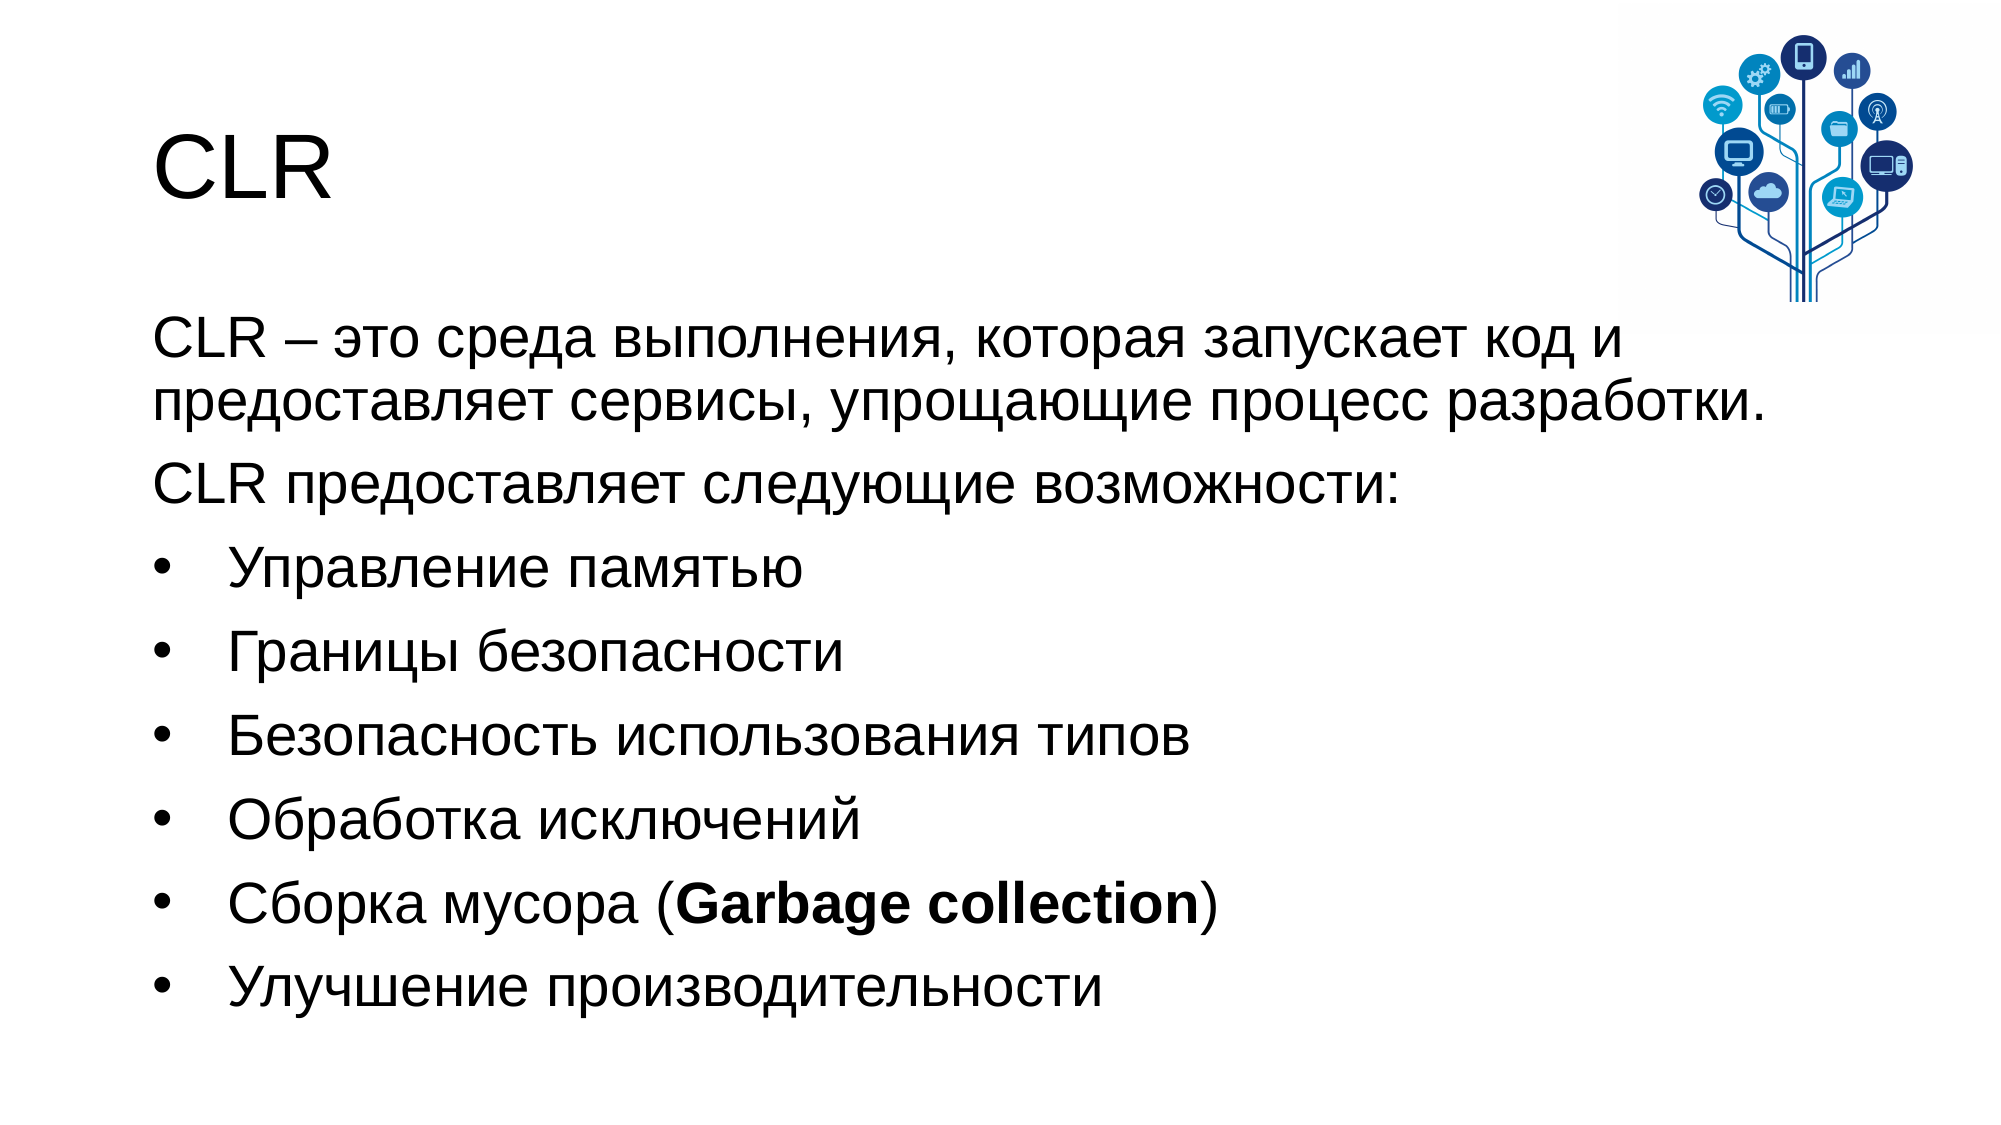

# CLR
CLR – это среда выполнения, которая запускает код и предоставляет сервисы, упрощающие процесс разработки.
CLR предоставляет следующие возможности:
Управление памятью
Границы безопасности
Безопасность использования типов
Обработка исключений
Сборка мусора (Garbage collection)
Улучшение производительности